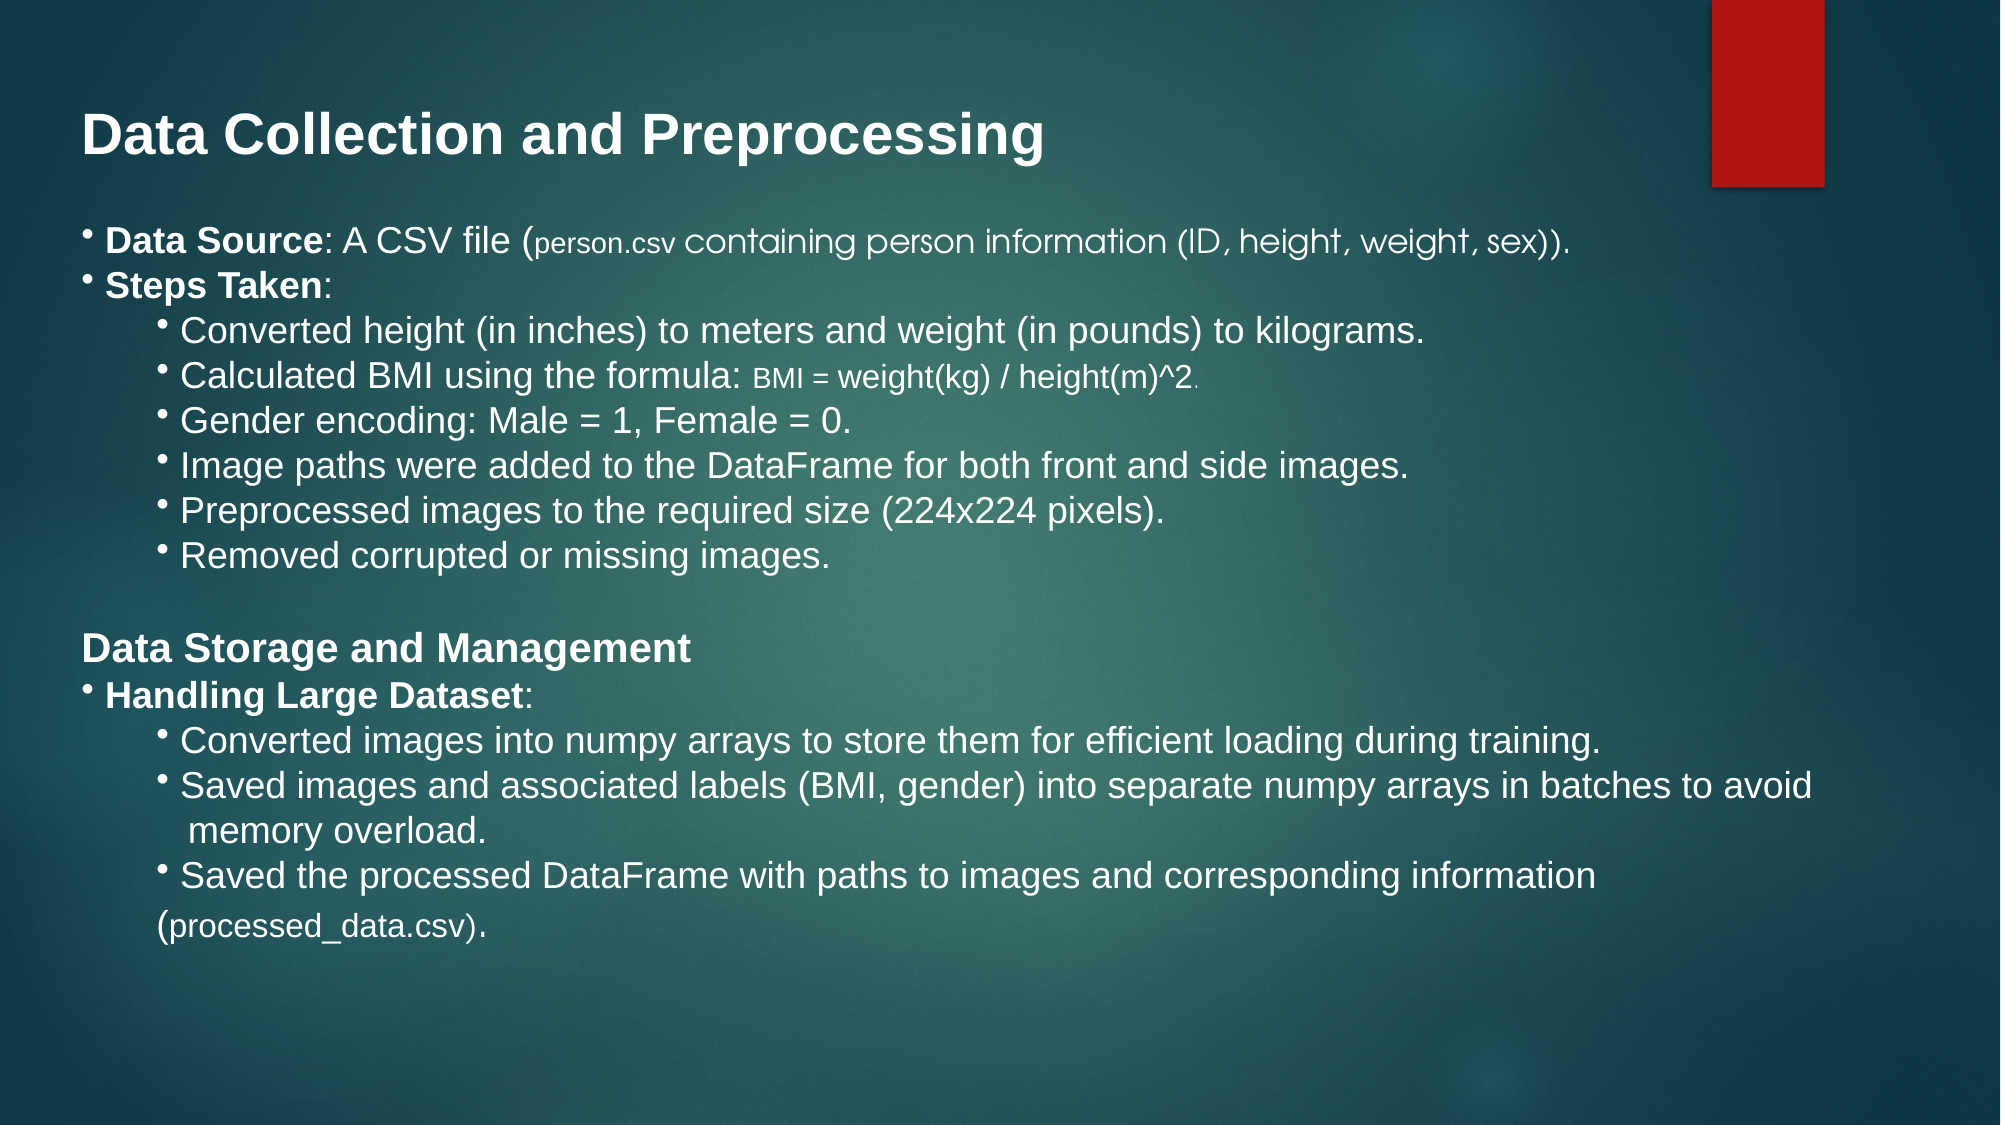

Data Collection and Preprocessing

 Data Source: A CSV file (person.csv containing person information (ID, height, weight, sex)).
 Steps Taken:
 Converted height (in inches) to meters and weight (in pounds) to kilograms.
 Calculated BMI using the formula: BMI = weight(kg) / height(m)^2.
 Gender encoding: Male = 1, Female = 0.
 Image paths were added to the DataFrame for both front and side images.
 Preprocessed images to the required size (224x224 pixels).
 Removed corrupted or missing images.

Data Storage and Management
 Handling Large Dataset:
 Converted images into numpy arrays to store them for efficient loading during training.
 Saved images and associated labels (BMI, gender) into separate numpy arrays in batches to avoid       memory overload.
 Saved the processed DataFrame with paths to images and corresponding information (processed_data.csv).